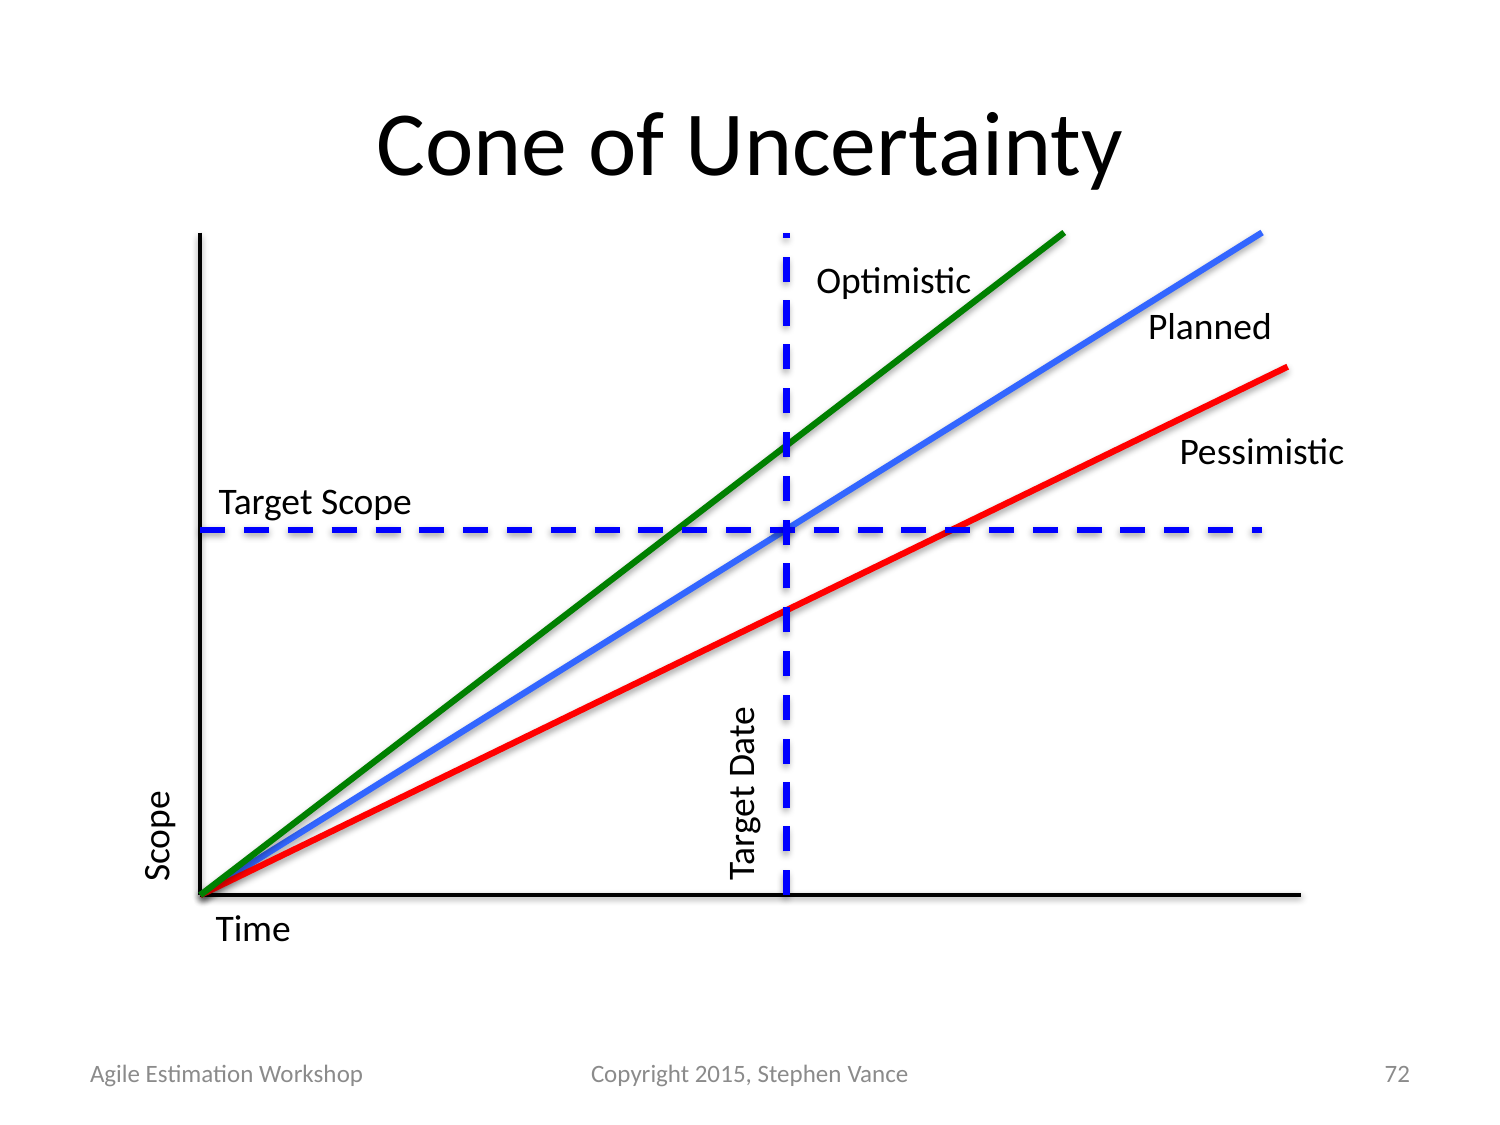

# Cone of Uncertainty
Optimistic
Planned
Pessimistic
Target Scope
Target Date
Scope
Time
Agile Estimation Workshop
Copyright 2015, Stephen Vance
72